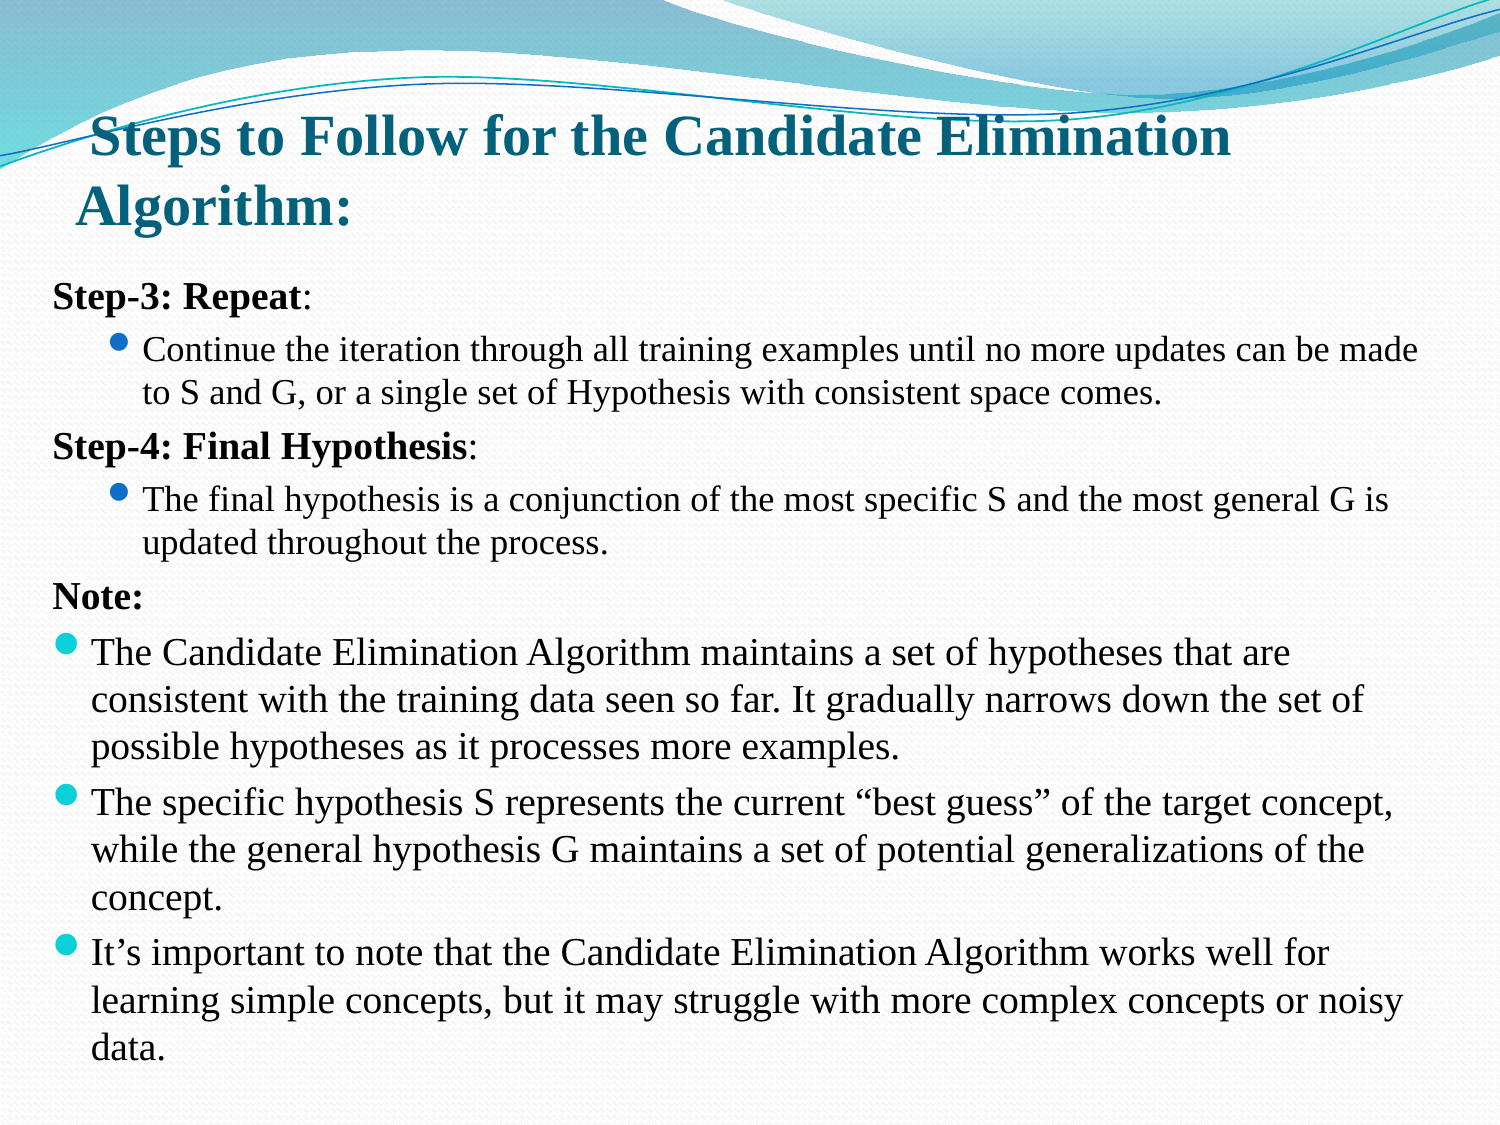

# Steps to Follow for the Candidate Elimination Algorithm:
Step-3: Repeat:
Continue the iteration through all training examples until no more updates can be made to S and G, or a single set of Hypothesis with consistent space comes.
Step-4: Final Hypothesis:
The final hypothesis is a conjunction of the most specific S and the most general G is updated throughout the process.
Note:
The Candidate Elimination Algorithm maintains a set of hypotheses that are consistent with the training data seen so far. It gradually narrows down the set of possible hypotheses as it processes more examples.
The specific hypothesis S represents the current “best guess” of the target concept, while the general hypothesis G maintains a set of potential generalizations of the concept.
It’s important to note that the Candidate Elimination Algorithm works well for learning simple concepts, but it may struggle with more complex concepts or noisy data.